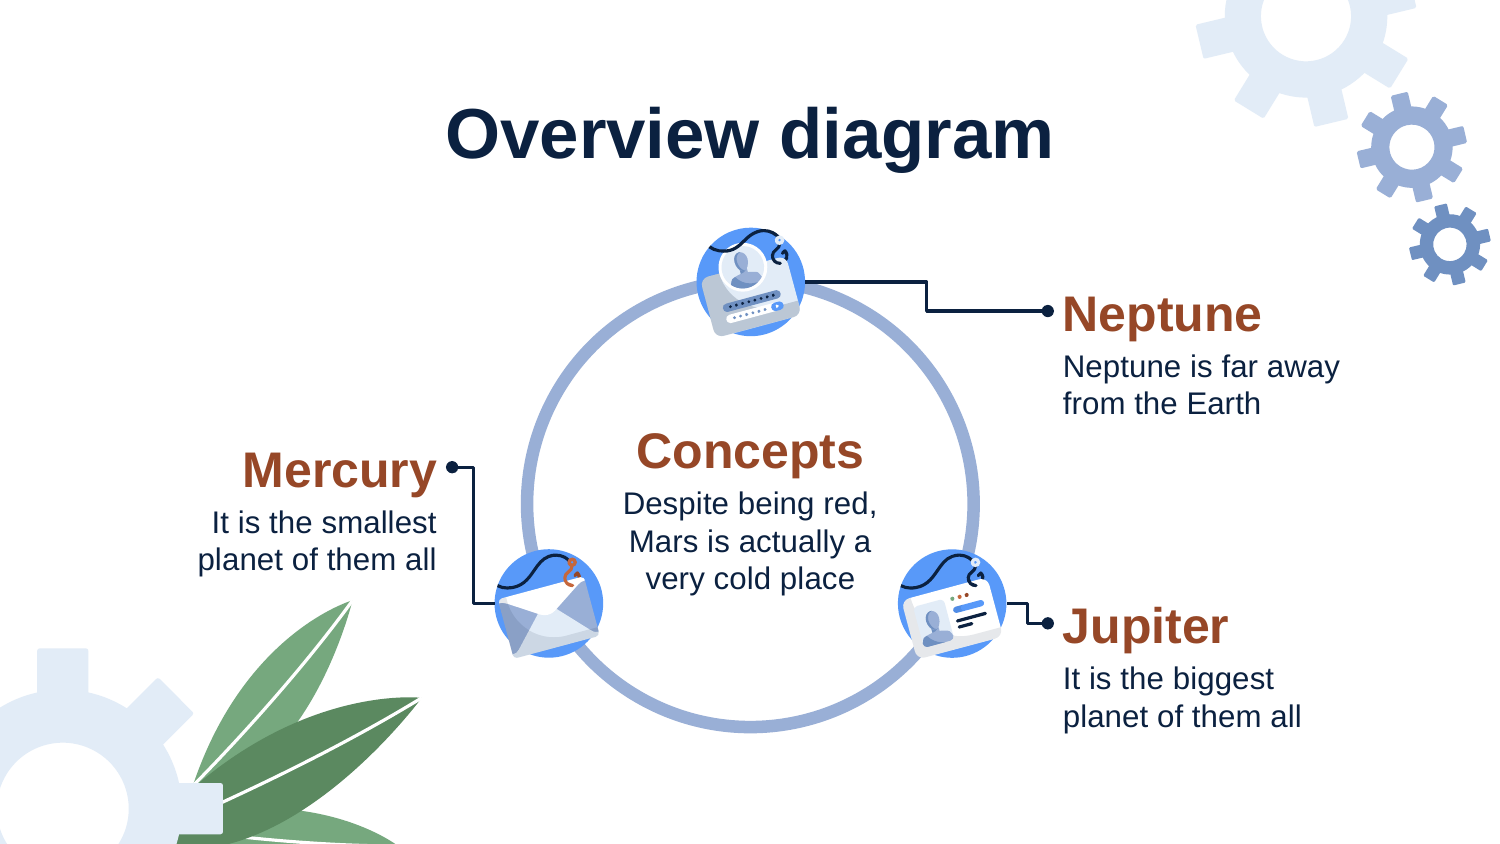

# Overview diagram

Neptune

Neptune is far away from the Earth
Concepts
Mercury
Despite being red, Mars is actually a very cold place
It is the smallest planet of them all

Jupiter
It is the biggest planet of them all